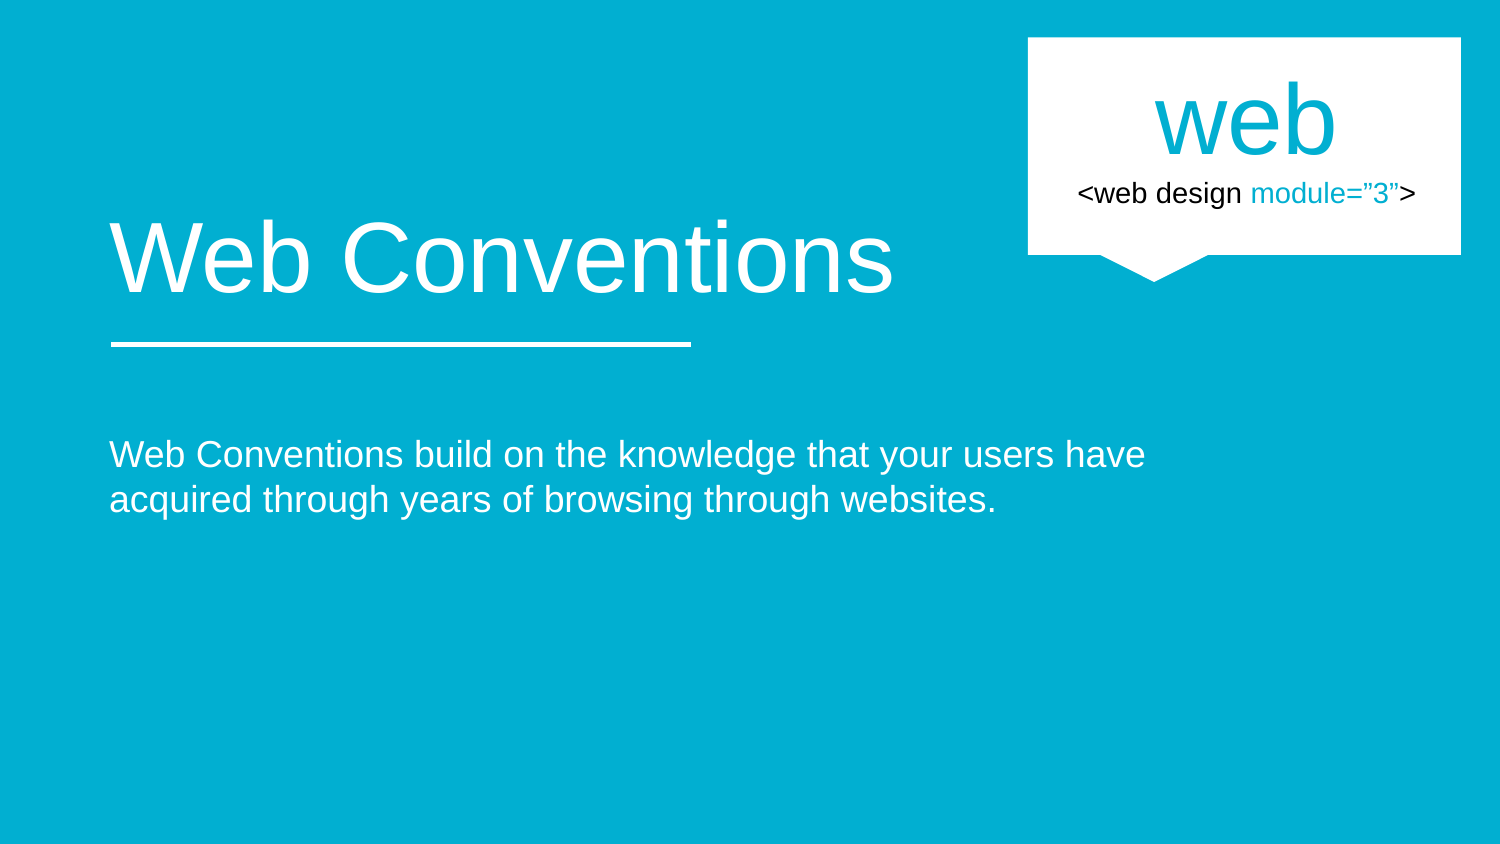

web
<web design module=”3”>
Web Conventions
Web Conventions build on the knowledge that your users have
acquired through years of browsing through websites.